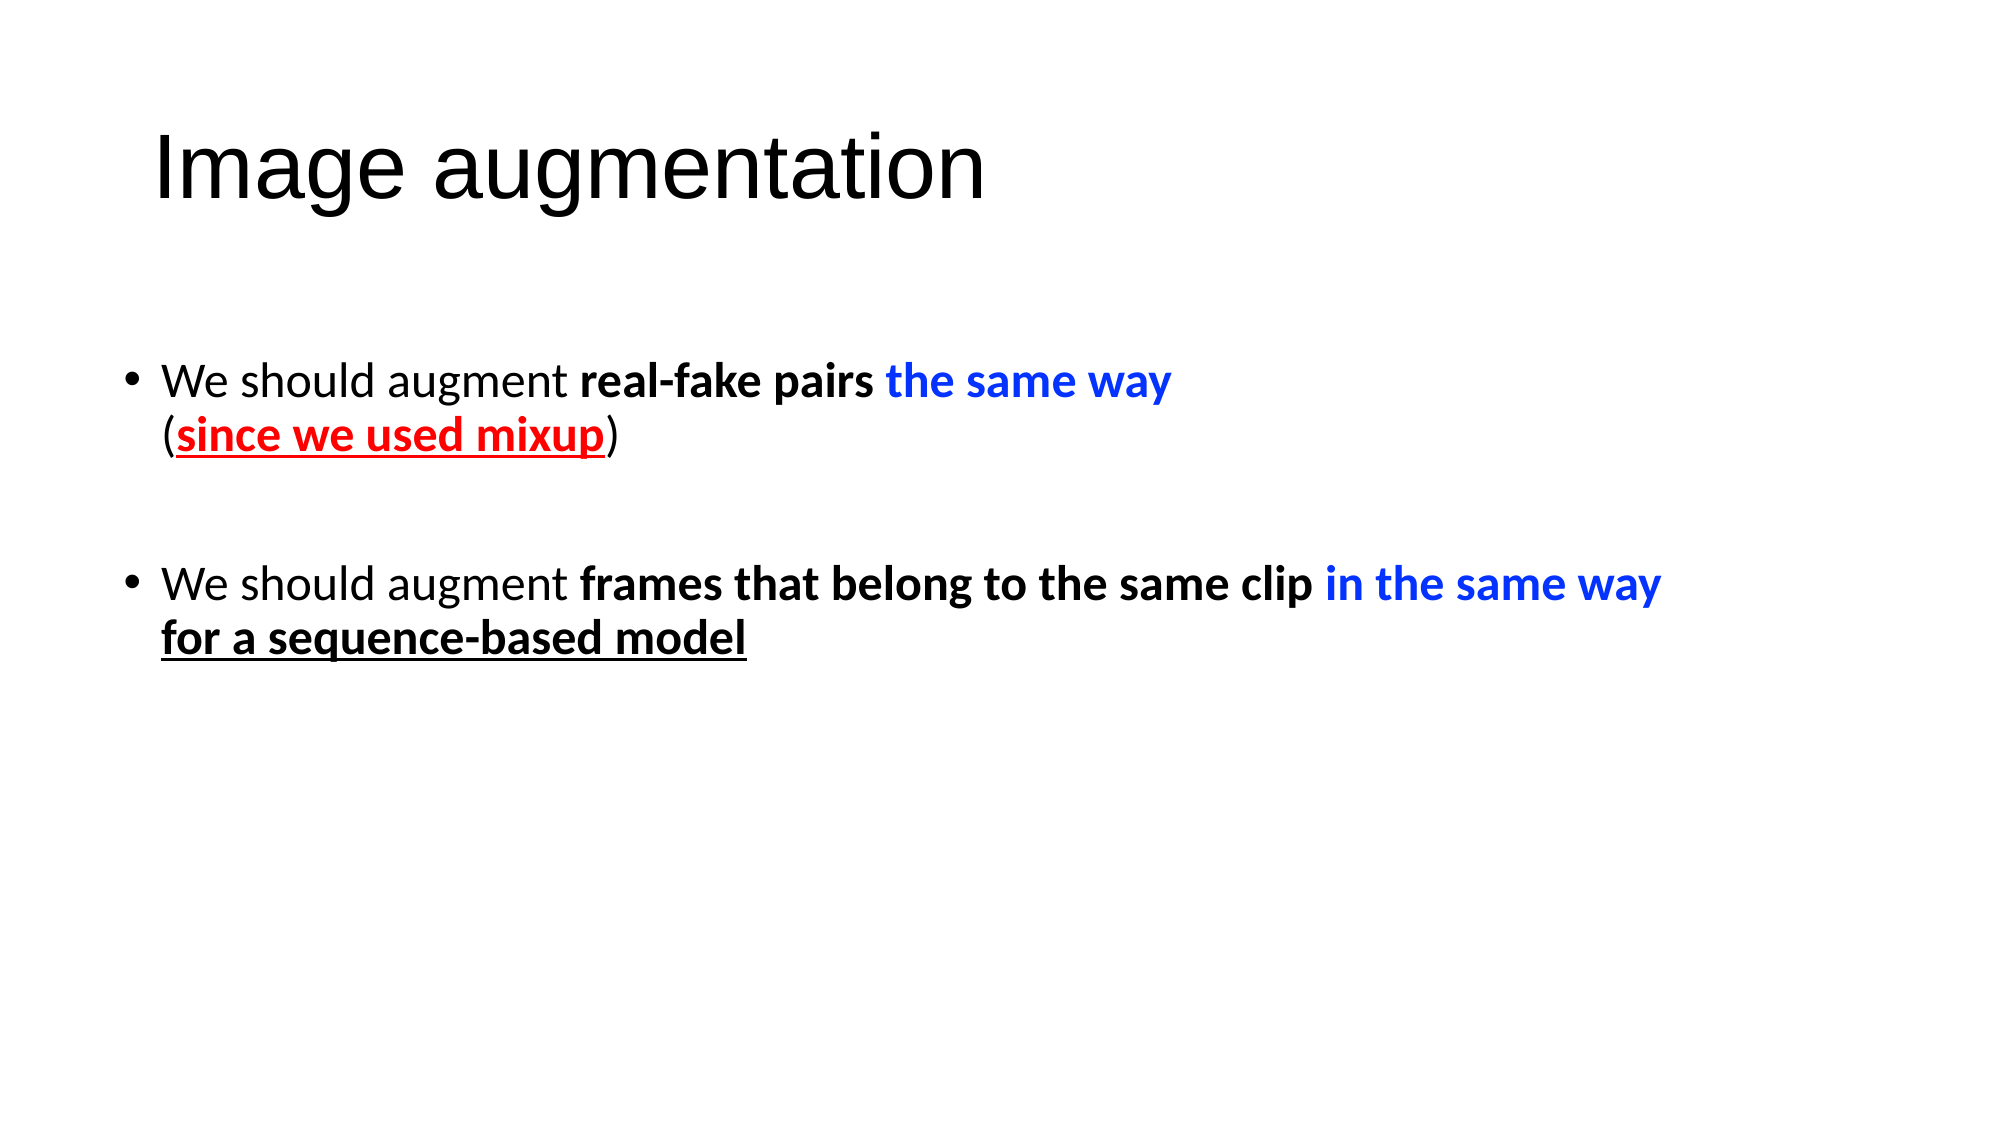

# Image augmentation
We should augment real-fake pairs the same way
(since we used mixup)

We should augment frames that belong to the same clip in the same way
for a sequence-based model